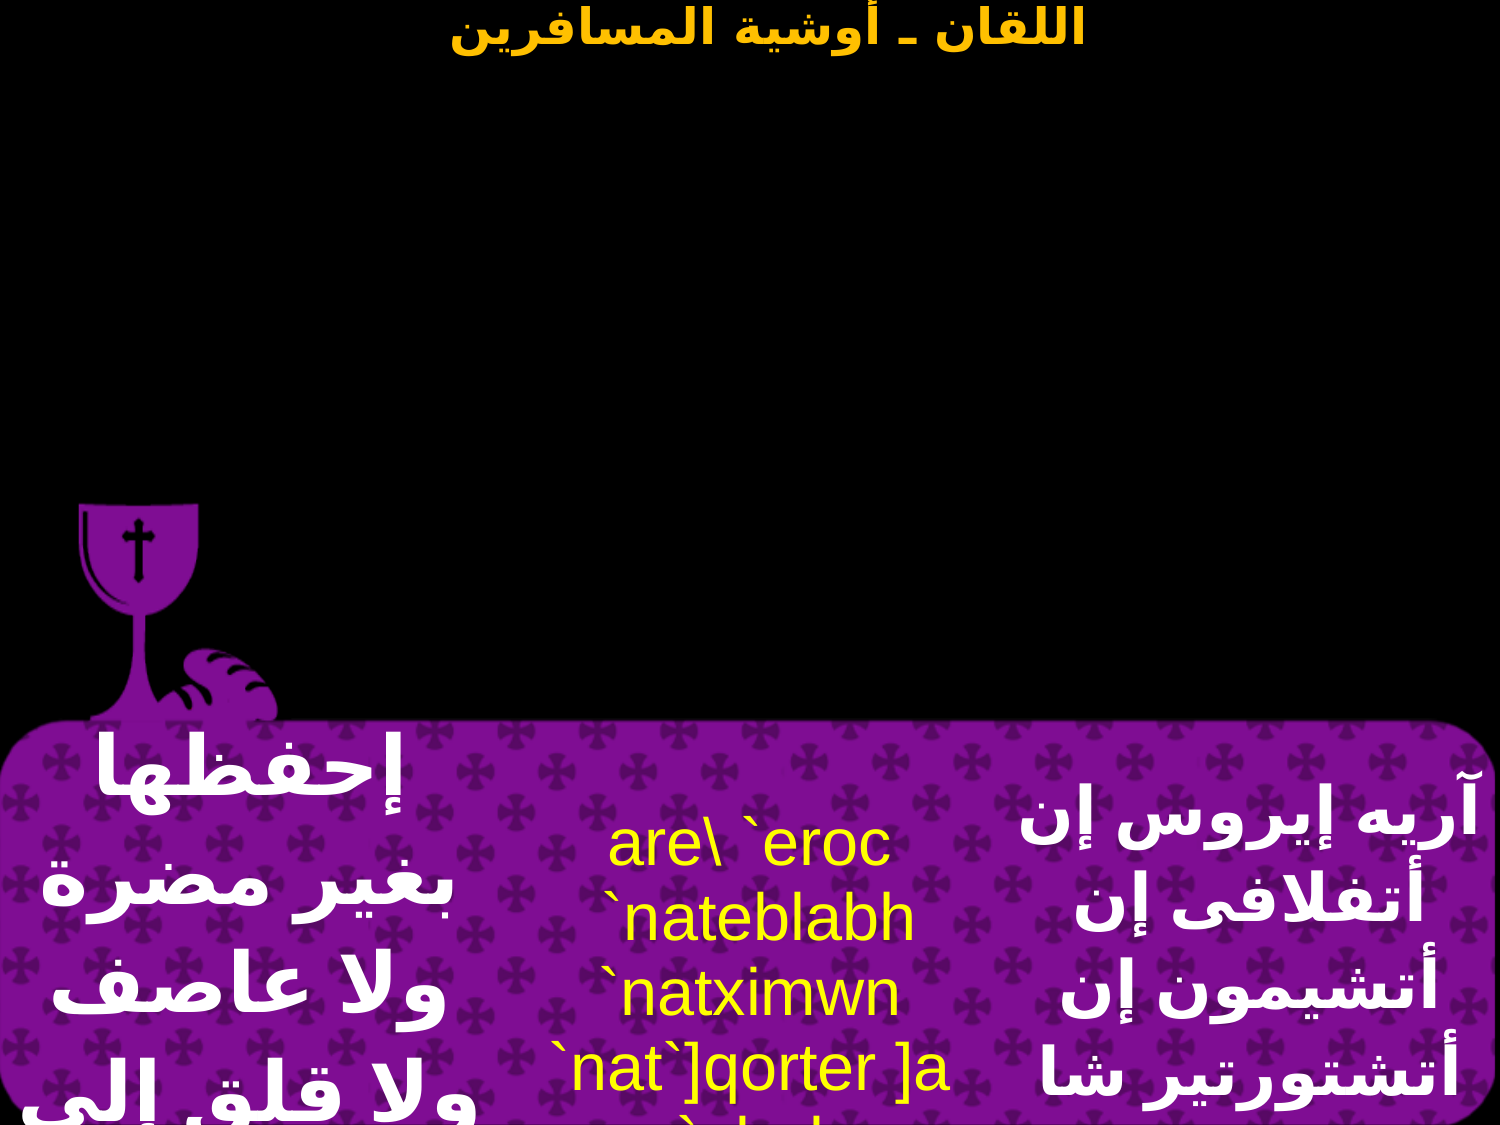

| إحفظها بغير مضرة ولا عاصف ولا قلق إلى الانقضاء | are\ `eroc `nateblabh `natximwn `nat`]qorter ]a `ebol | آريه إيروس إن أتفلافى إن أتشيمون إن أتشتورتير شا إيفول |
| --- | --- | --- |